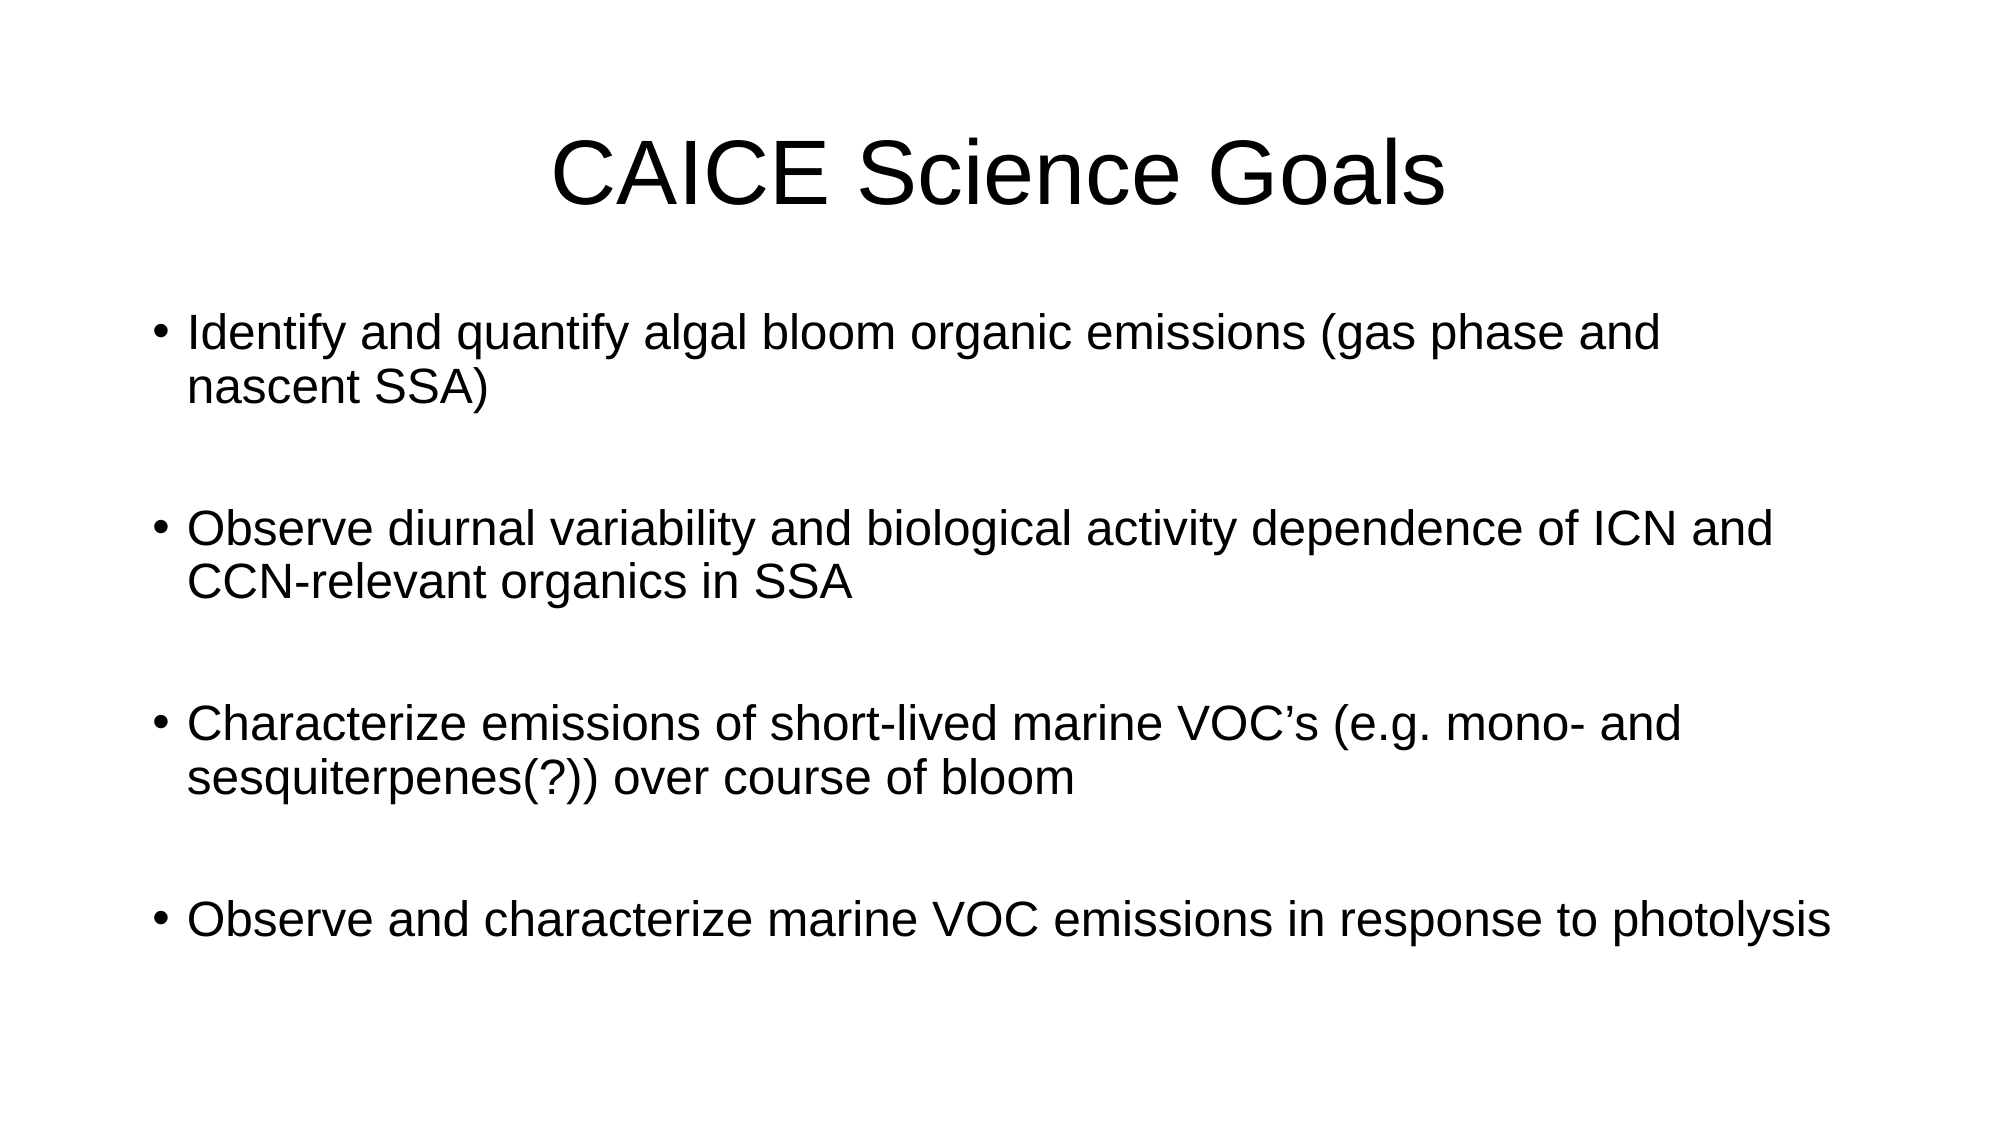

CAICE Science Goals
Identify and quantify algal bloom organic emissions (gas phase and nascent SSA)

Observe diurnal variability and biological activity dependence of ICN and CCN-relevant organics in SSA

Characterize emissions of short-lived marine VOC’s (e.g. mono- and sesquiterpenes(?)) over course of bloom

Observe and characterize marine VOC emissions in response to photolysis